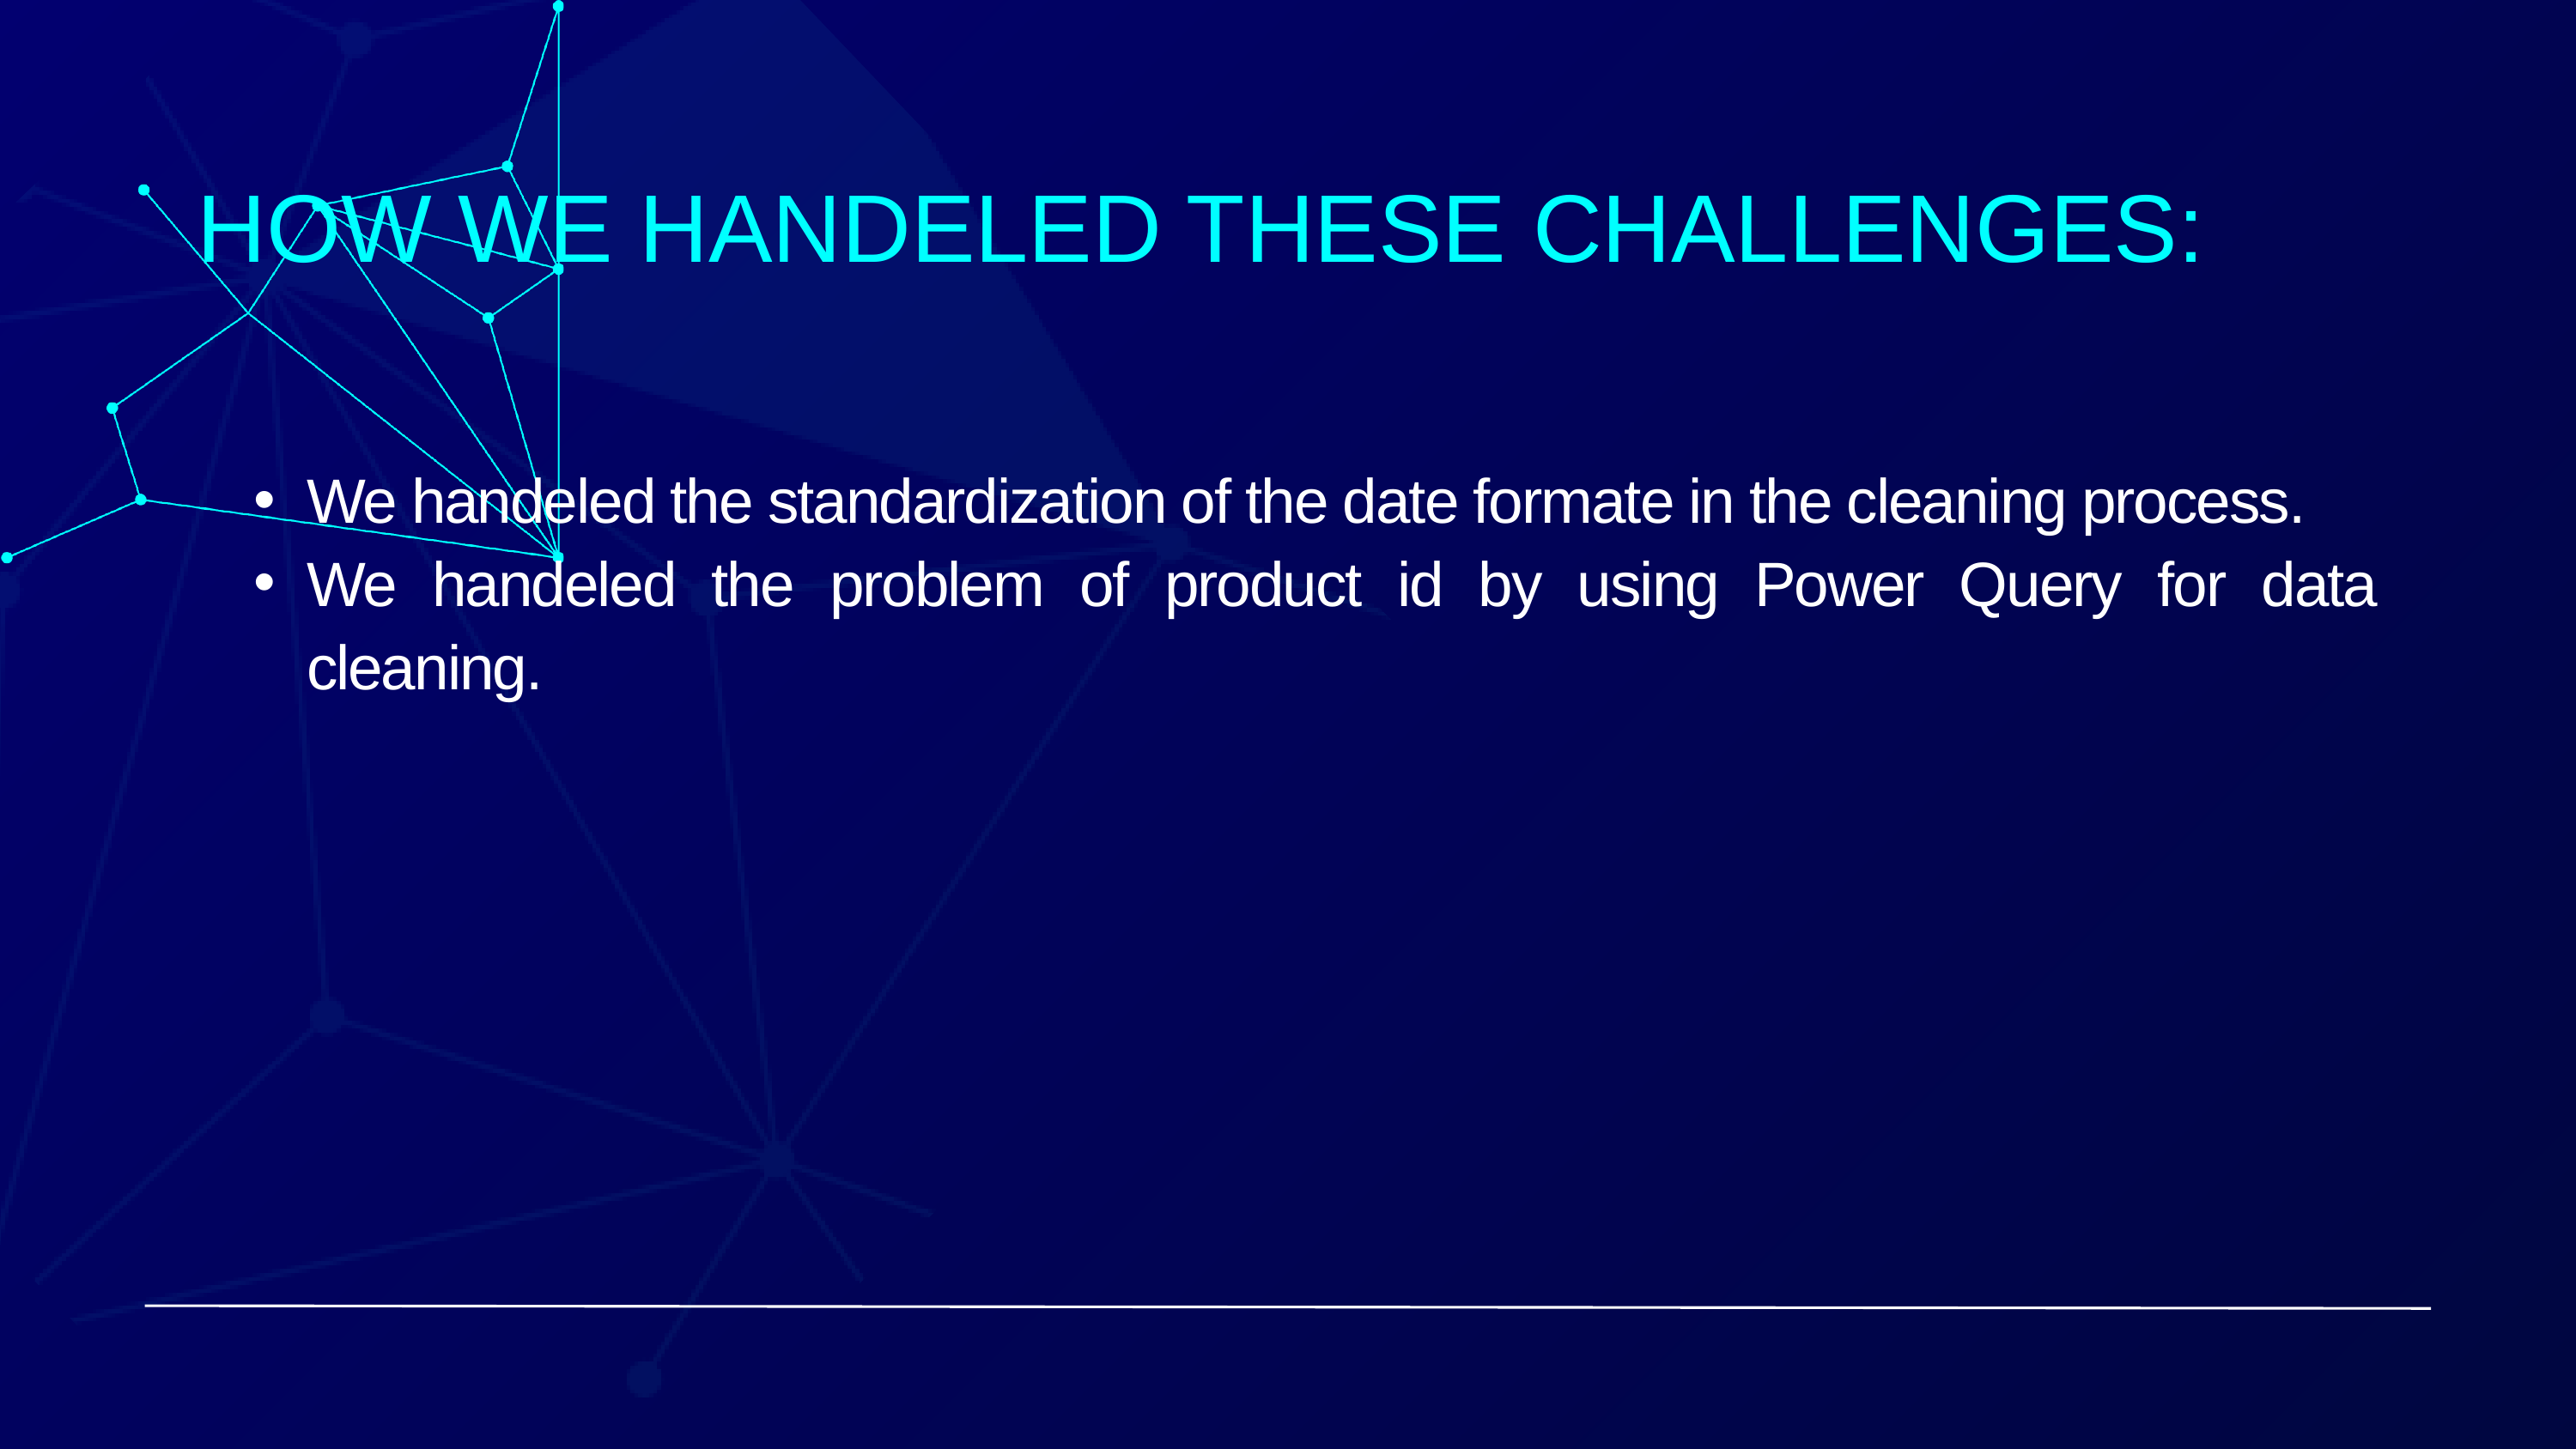

HOW WE HANDELED THESE CHALLENGES:
We handeled the standardization of the date formate in the cleaning process.
We handeled the problem of product id by using Power Query for data cleaning.